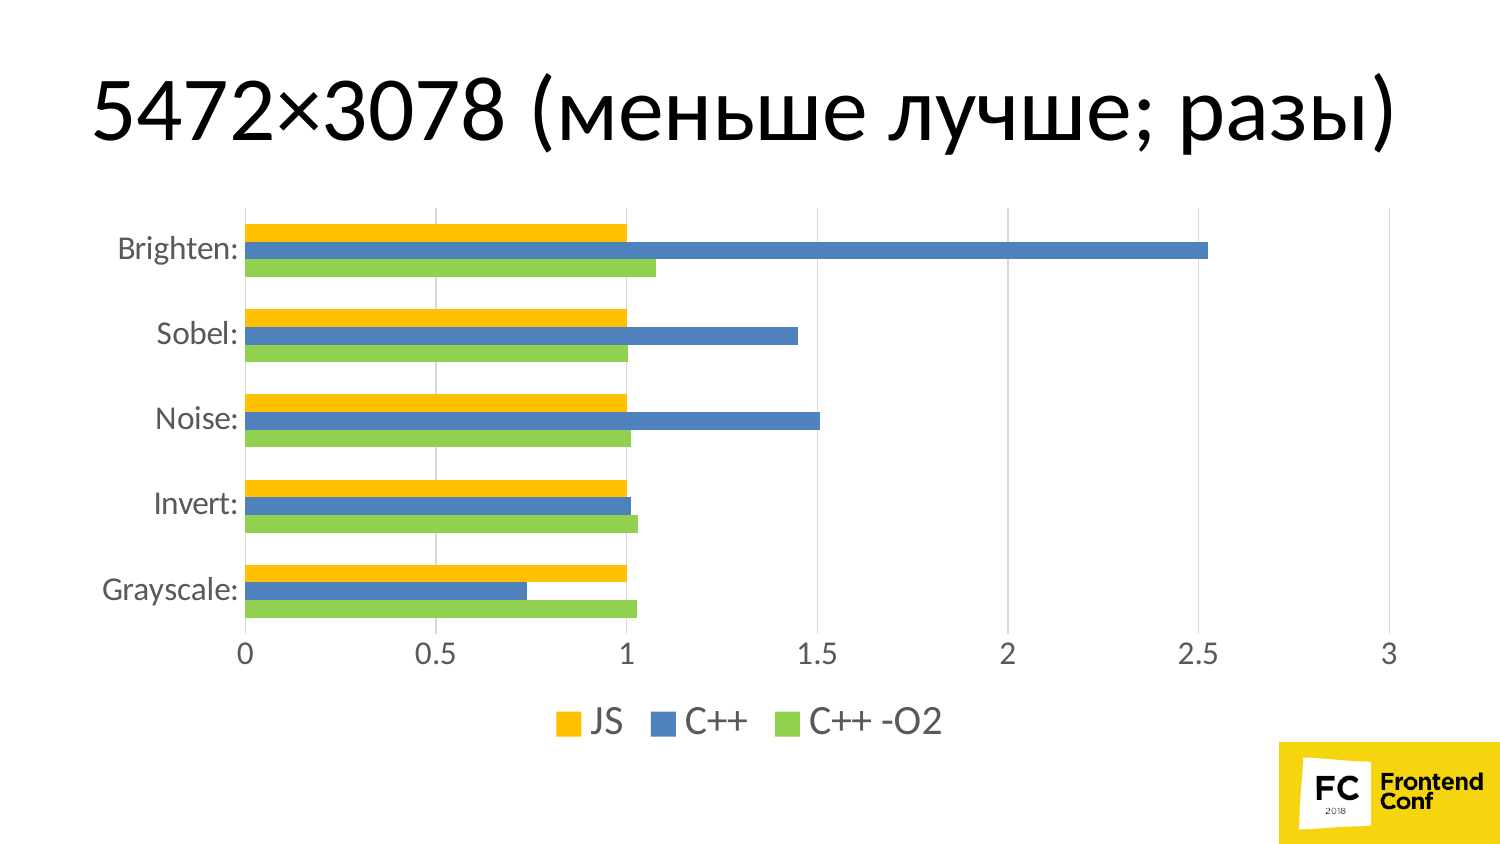

# 5472×3078 (меньше лучше; разы)

### Chart

| Category | С++ -O2 | С++ | JS |
|---|---|---|---|
| Grayscale: | 1.0263109443358263 | 0.7398100982824678 | 1.0 |
| Invert: | 1.0301196839455962 | 1.0120220965992288 | 1.0 |
| Noise: | 1.0111180054924513 | 1.506799665154905 | 1.0 |
| Sobel: | 1.0035299200913537 | 1.449597884877025 | 1.0 |
| Brighten: | 1.0774886302544207 | 2.525032813642726 | 1.0 |